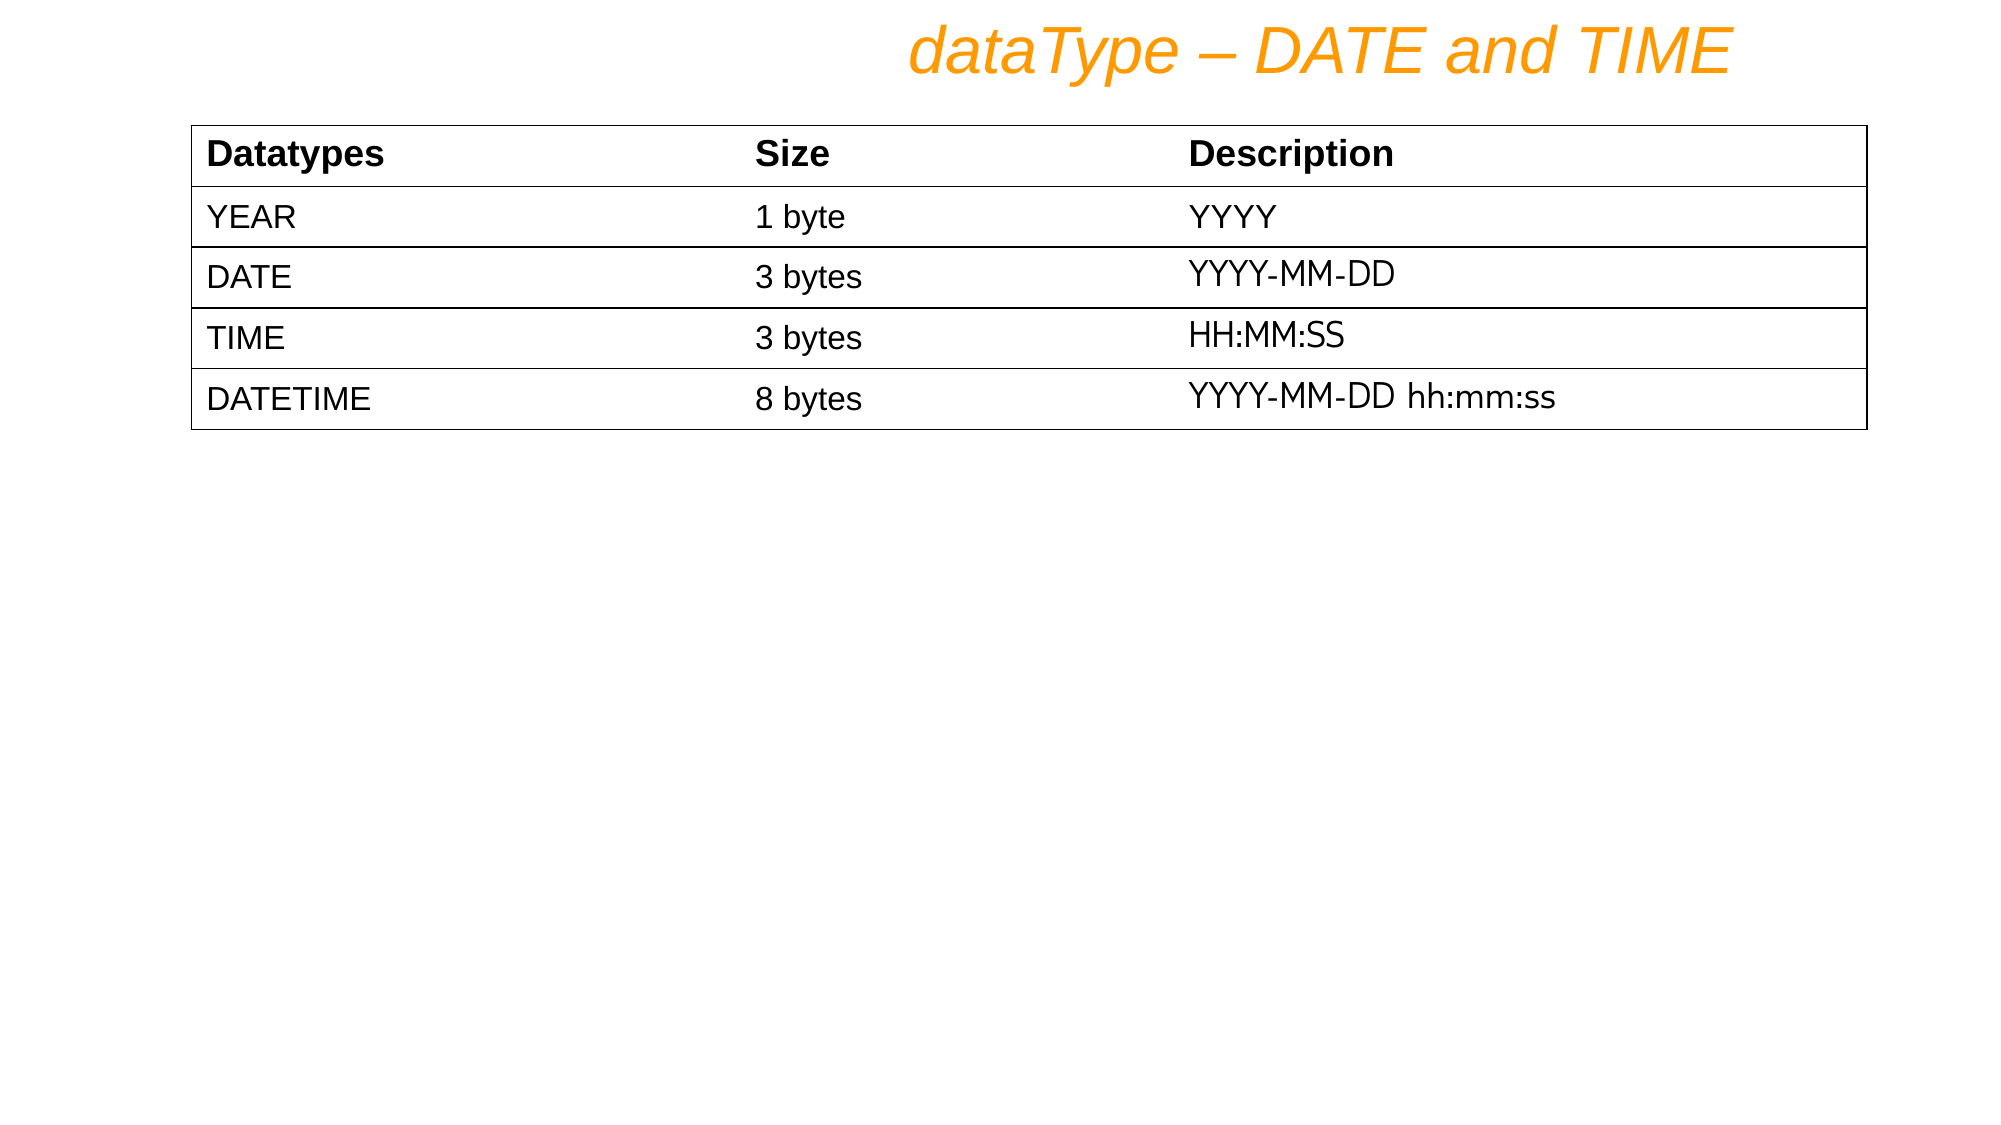

dataType – DATE and TIME
| Datatypes | Size | Description |
| --- | --- | --- |
| YEAR | 1 byte | YYYY |
| DATE | 3 bytes | YYYY-MM-DD |
| TIME | 3 bytes | HH:MM:SS |
| DATETIME | 8 bytes | YYYY-MM-DD hh:mm:ss |